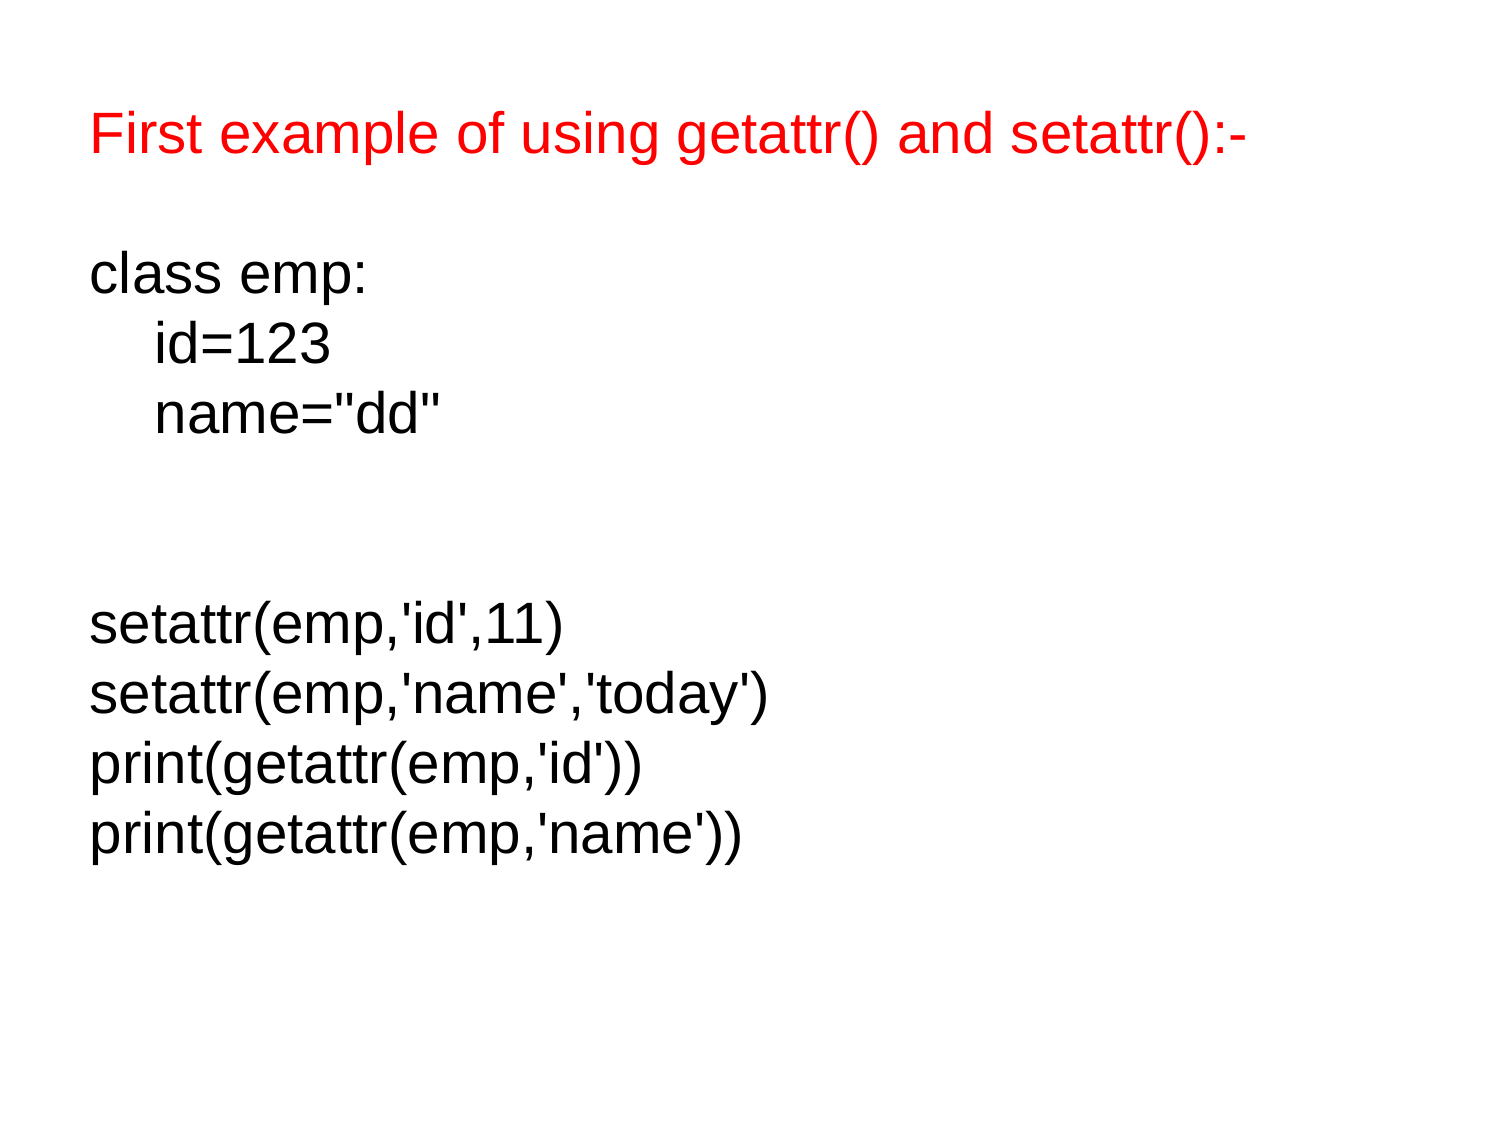

First example of using getattr() and setattr():-

class emp:
    id=123
    name="dd"

setattr(emp,'id',11)
setattr(emp,'name','today')
print(getattr(emp,'id'))
print(getattr(emp,'name'))